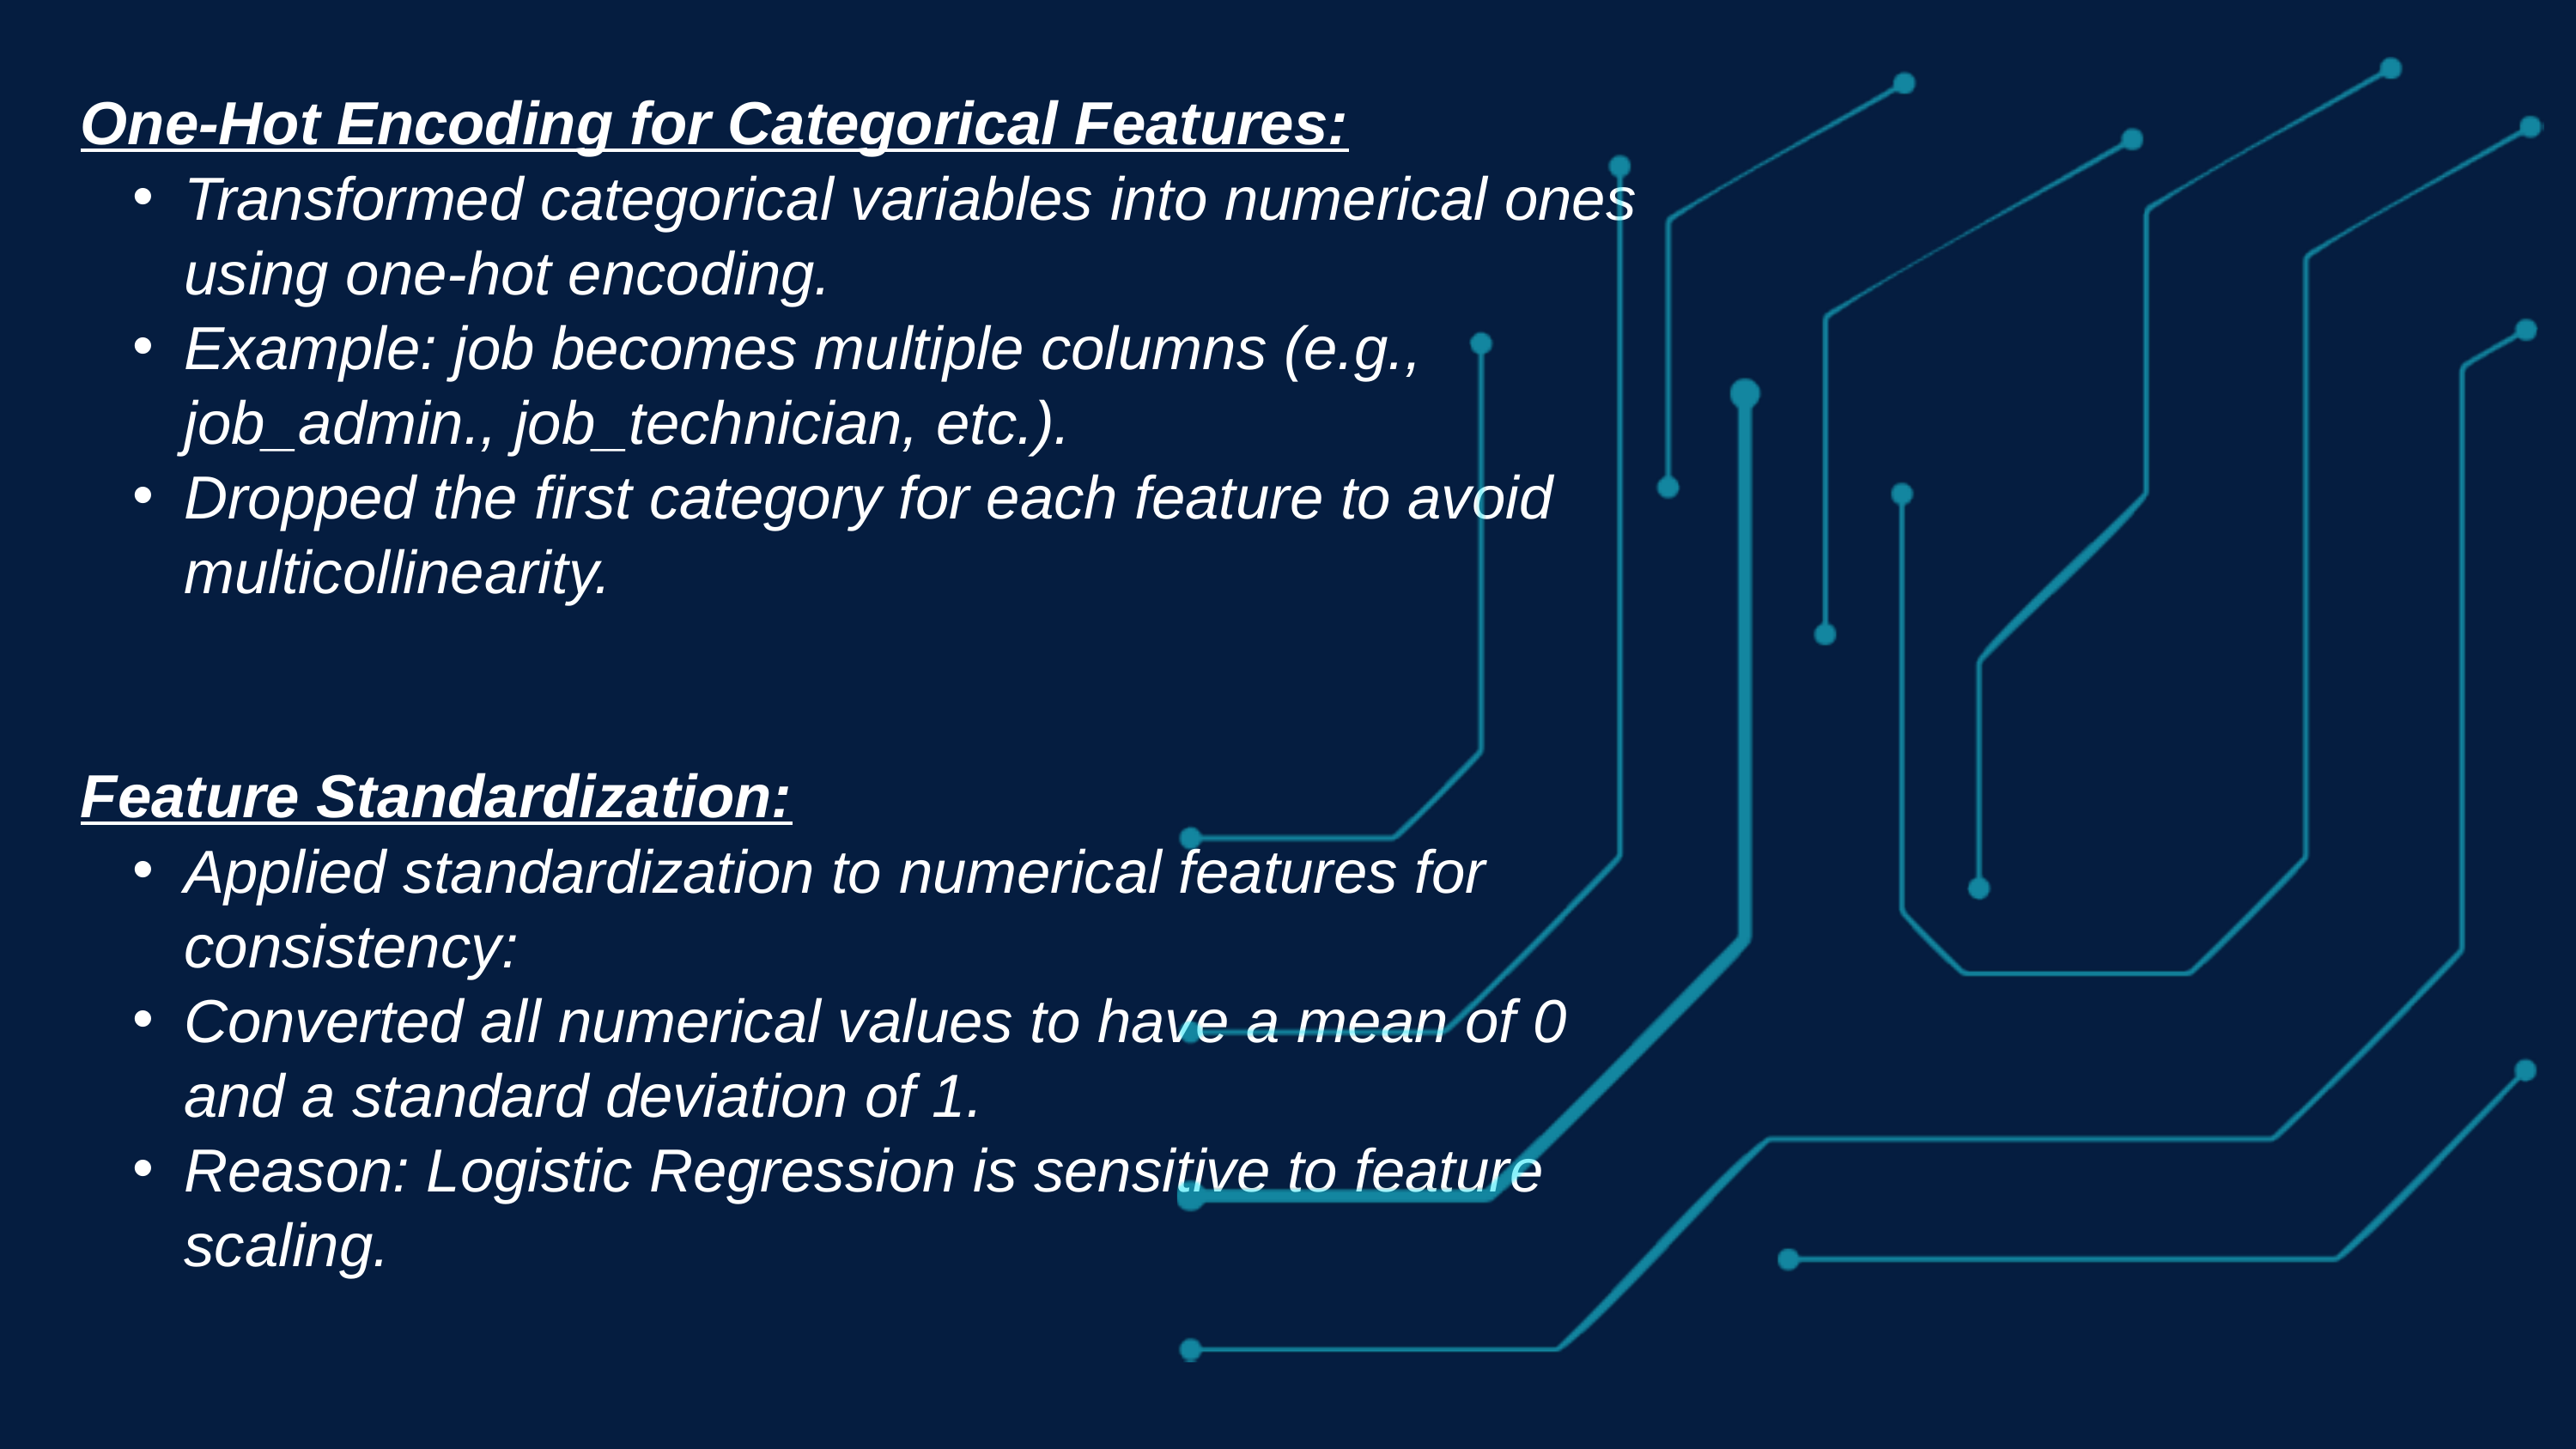

One-Hot Encoding for Categorical Features:
Transformed categorical variables into numerical ones using one-hot encoding.
Example: job becomes multiple columns (e.g., job_admin., job_technician, etc.).
Dropped the first category for each feature to avoid multicollinearity.

Feature Standardization:
Applied standardization to numerical features for consistency:
Converted all numerical values to have a mean of 0 and a standard deviation of 1.
Reason: Logistic Regression is sensitive to feature scaling.